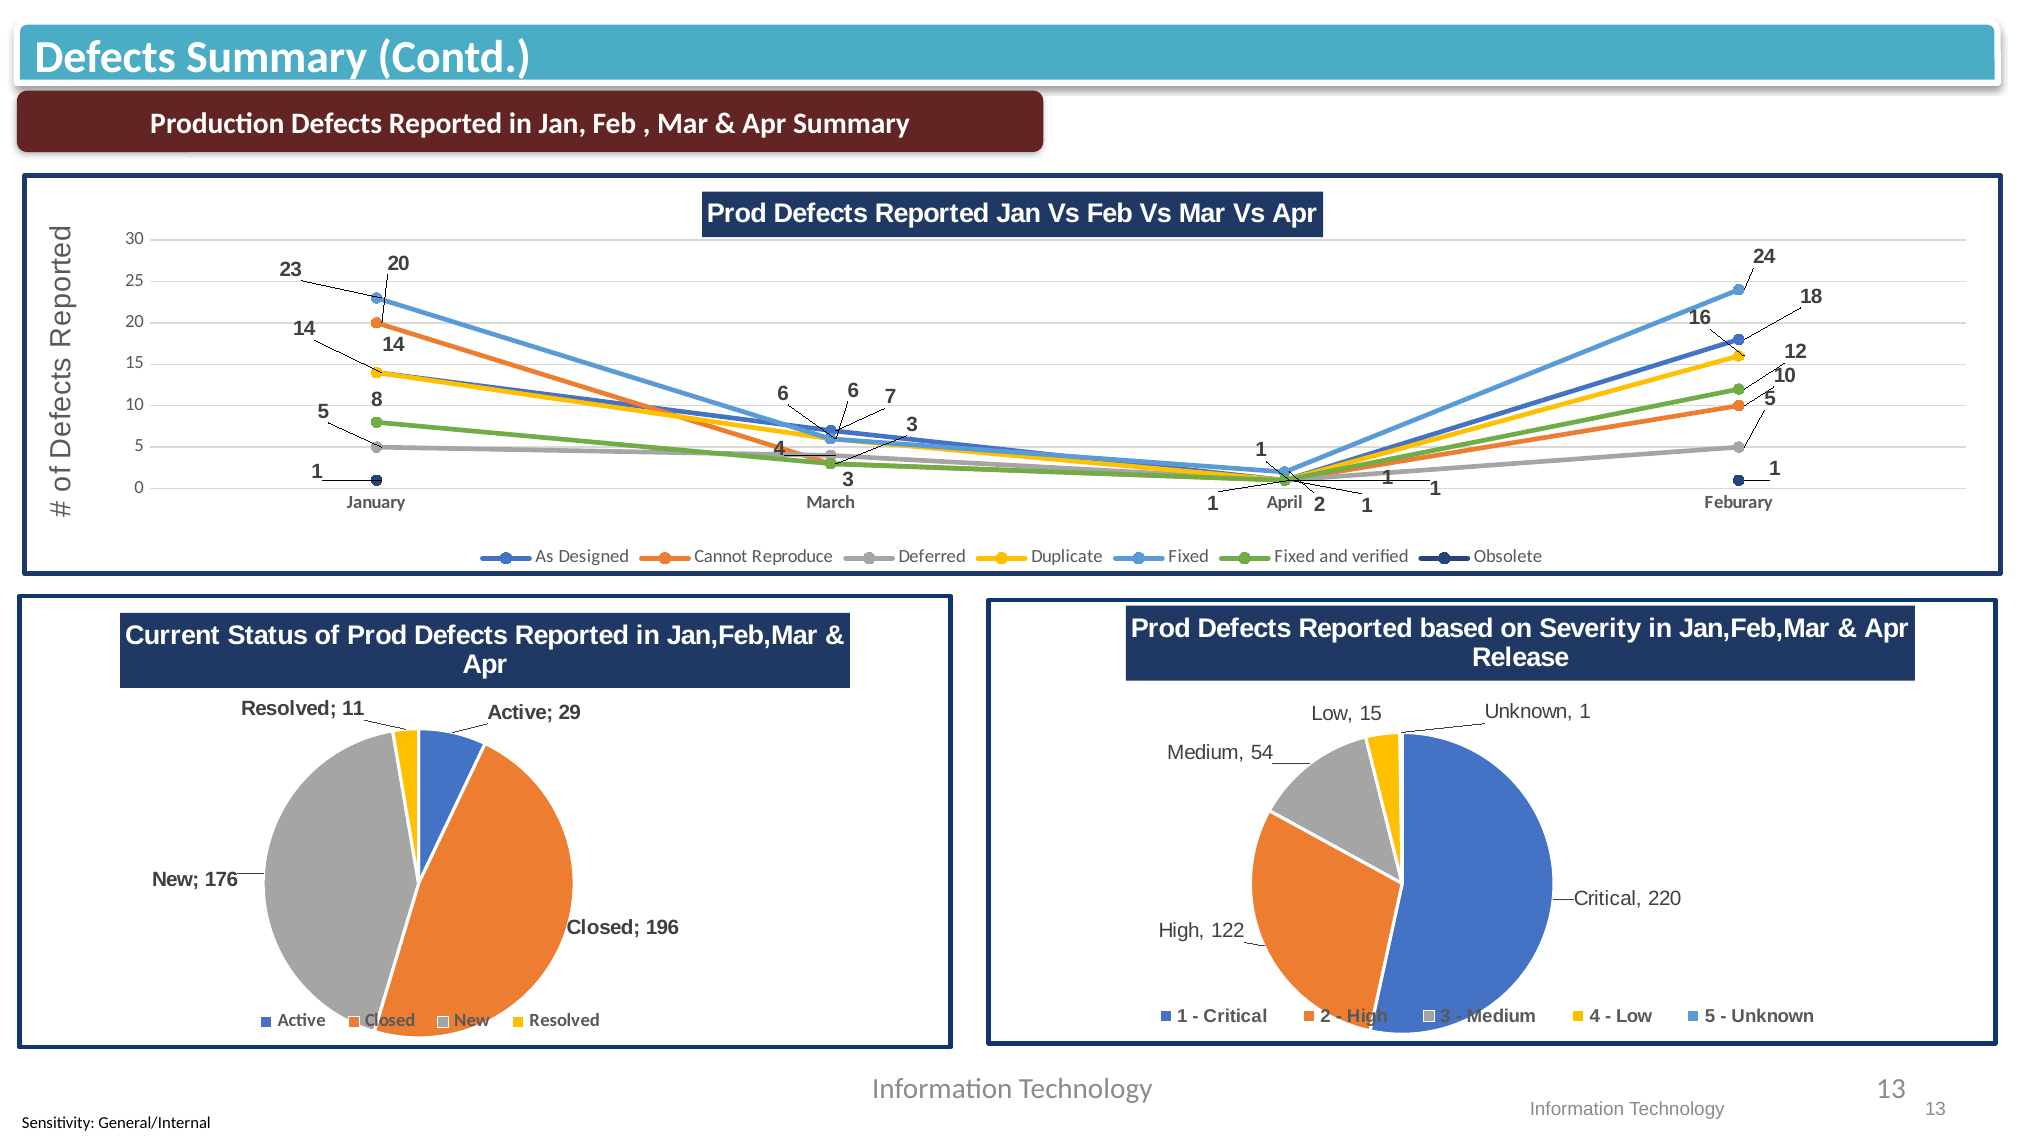

Defects Summary (Contd.)
Production Defects Reported in Jan, Feb , Mar & Apr Summary

### Chart: Prod Defects Reported Jan Vs Feb Vs Mar Vs Apr

| Category | As Designed | Cannot Reproduce | Deferred | Duplicate | Fixed | Fixed and verified | Obsolete |
|---|---|---|---|---|---|---|---|
| January | 14.0 | 20.0 | 5.0 | 14.0 | 23.0 | 8.0 | 1.0 |
| March | 7.0 | 3.0 | 4.0 | 6.0 | 6.0 | 3.0 | None |
| April | 1.0 | 1.0 | 1.0 | 1.0 | 2.0 | 1.0 | None |
| Feburary | 18.0 | 10.0 | 5.0 | 16.0 | 24.0 | 12.0 | 1.0 |

### Chart: Current Status of Prod Defects Reported in Jan,Feb,Mar & Apr

| Category | Total |
|---|---|
| Active | 29.0 |
| Closed | 196.0 |
| New | 176.0 |
| Resolved | 11.0 |

### Chart: Prod Defects Reported based on Severity in Jan,Feb,Mar & Apr Release

| Category | Total |
|---|---|
| 1 - Critical | 220.0 |
| 2 - High | 122.0 |
| 3 - Medium | 54.0 |
| 4 - Low | 15.0 |
| 5 - Unknown | 1.0 |
Information Technology
13
13
Information Technology